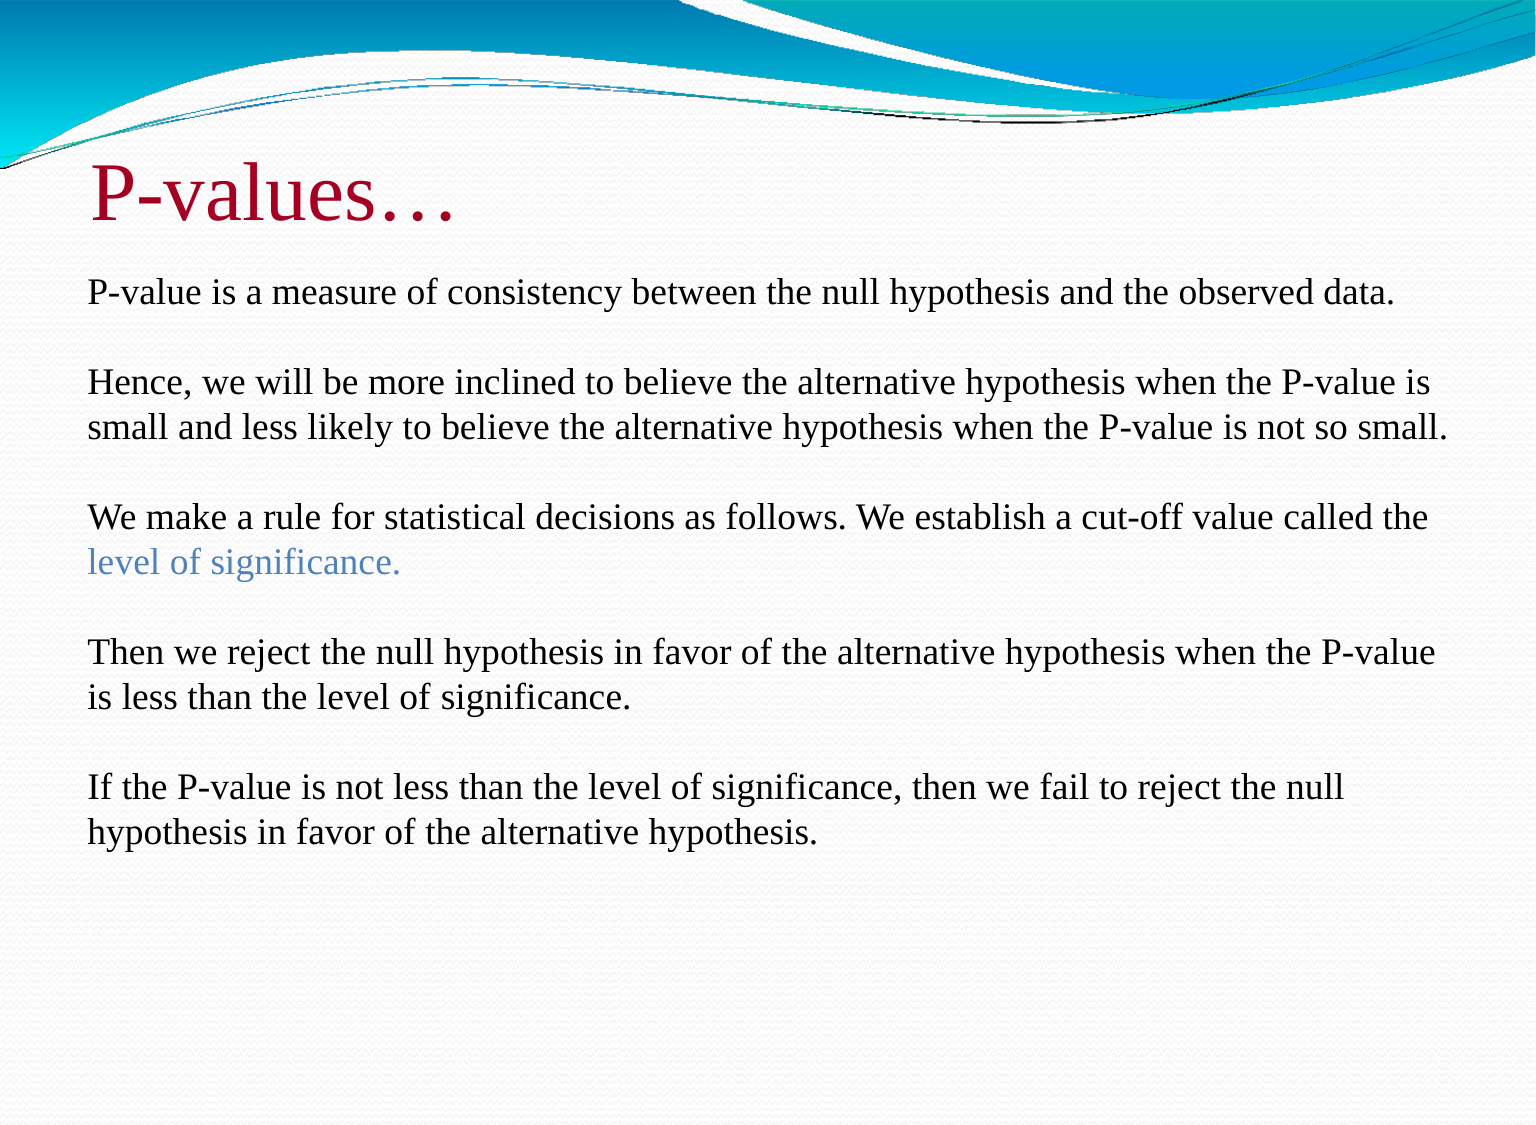

# P-values…
P-value is a measure of consistency between the null hypothesis and the observed data.

Hence, we will be more inclined to believe the alternative hypothesis when the P-value is small and less likely to believe the alternative hypothesis when the P-value is not so small.

We make a rule for statistical decisions as follows. We establish a cut-off value called the level of significance.

Then we reject the null hypothesis in favor of the alternative hypothesis when the P-value is less than the level of significance.

If the P-value is not less than the level of significance, then we fail to reject the null hypothesis in favor of the alternative hypothesis.